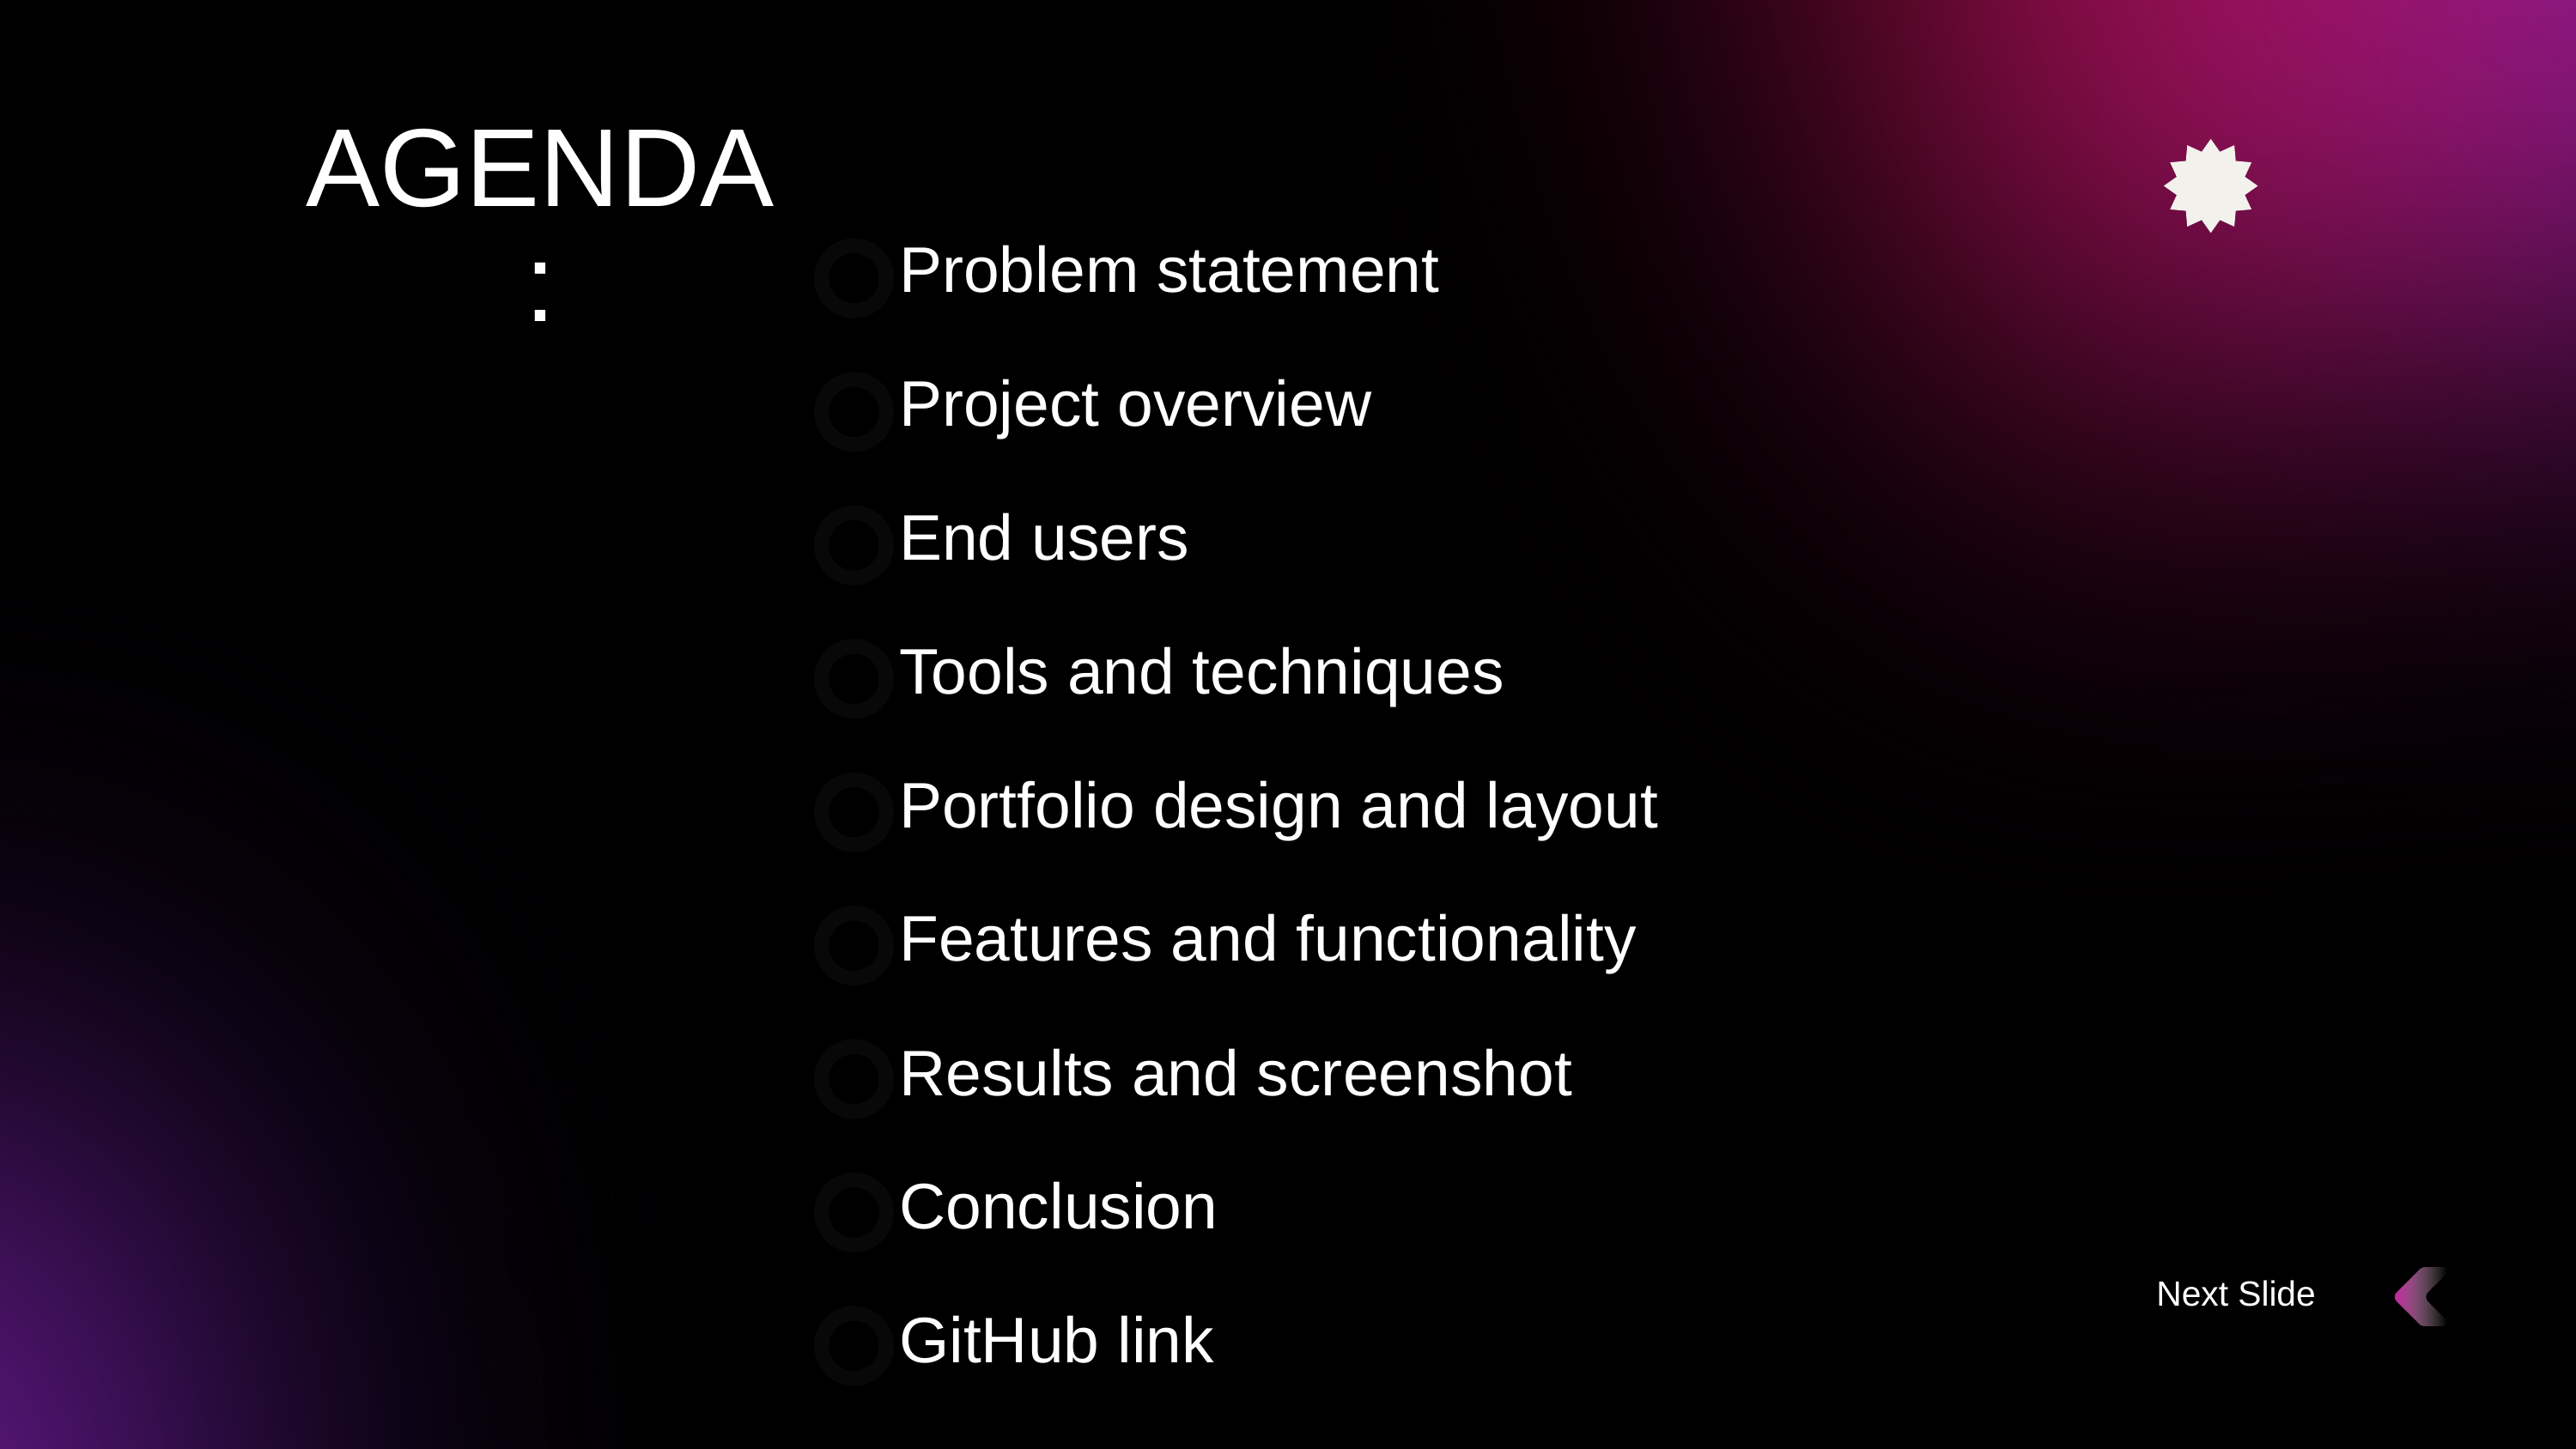

AGENDA:

Problem statement

Project overview

End users

Tools and techniques

Portfolio design and layout

Features and functionality

Results and screenshot

Conclusion

GitHub link

Next Slide